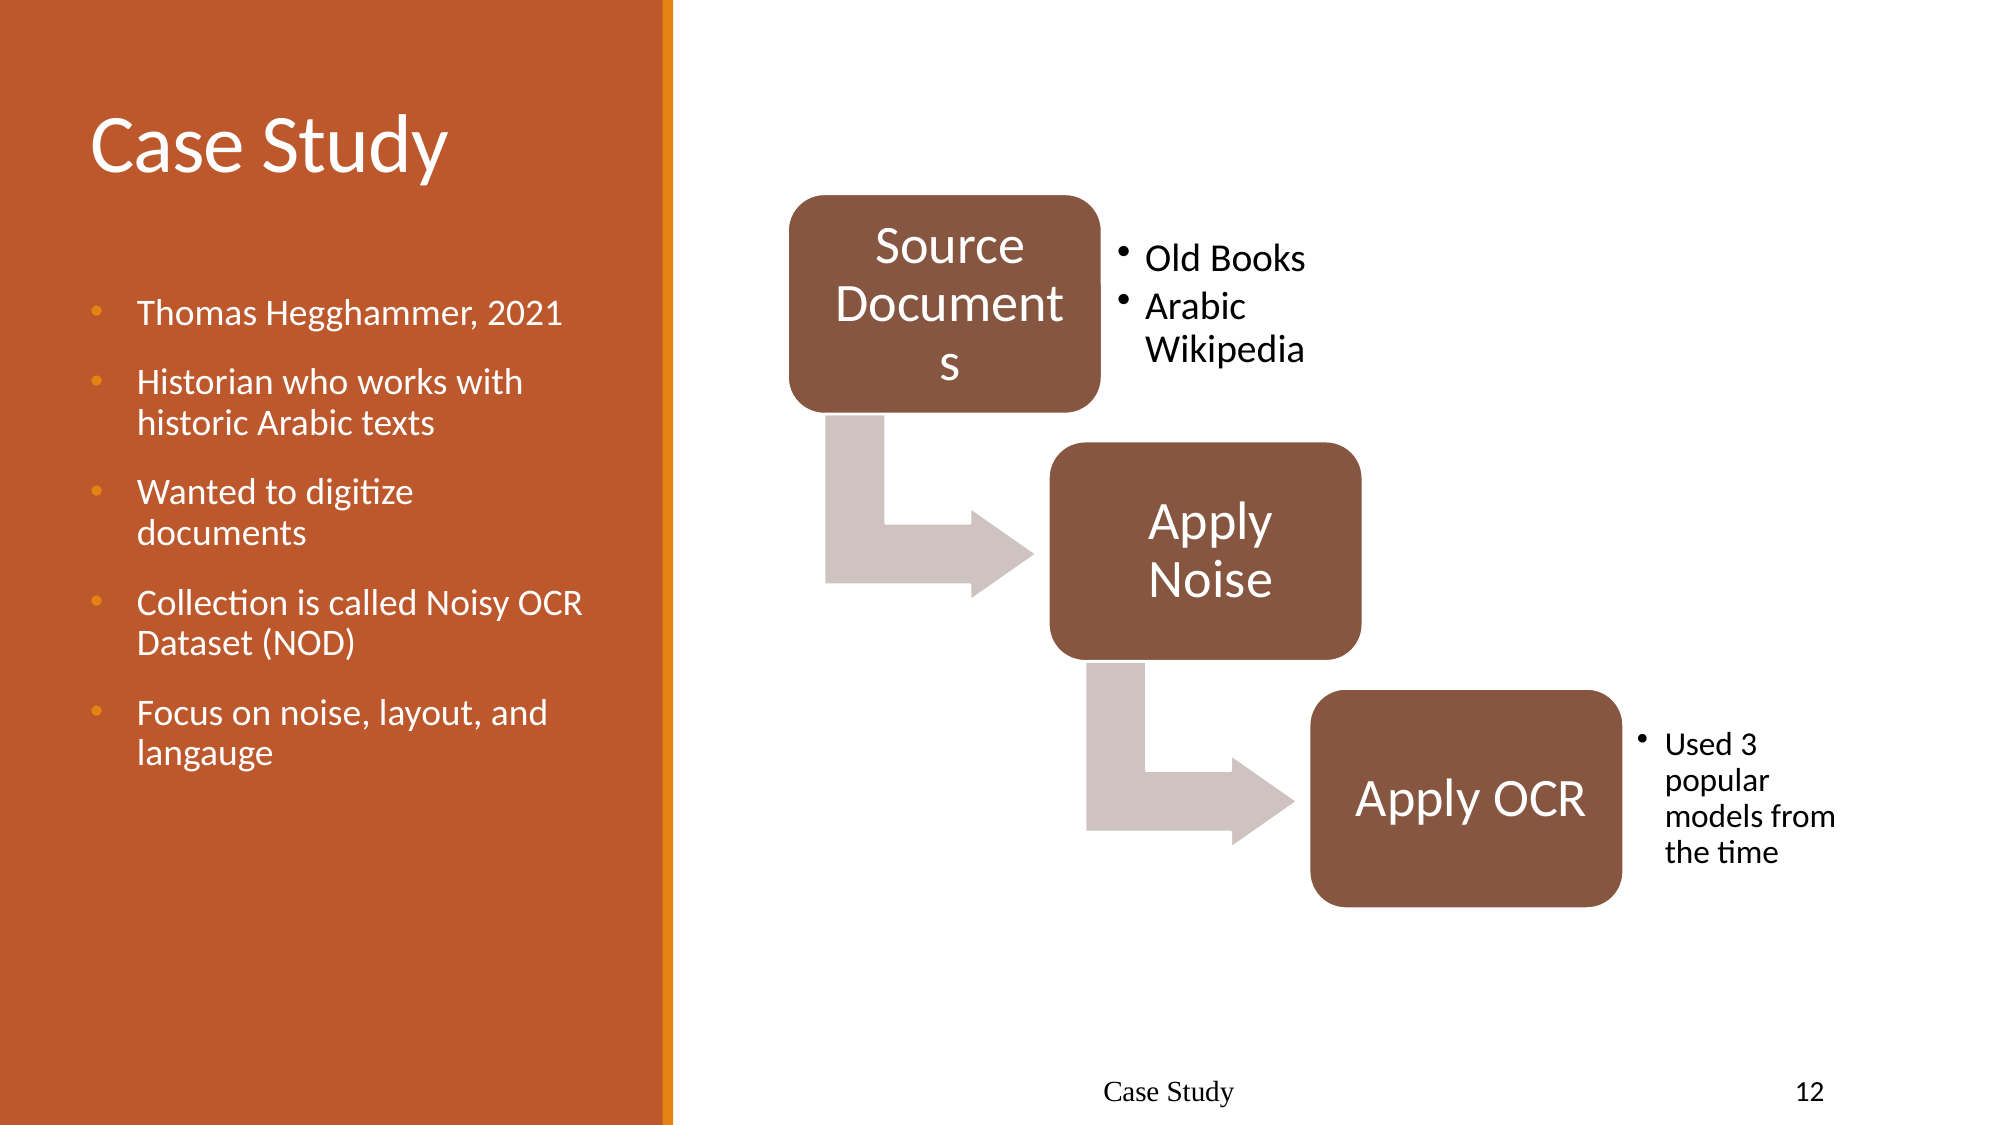

# Case Study
Source Documents
Old Books
Arabic Wikipedia
Apply Noise
Apply OCR
Used 3 popular models from the time
Thomas Hegghammer, 2021
Historian who works with historic Arabic texts
Wanted to digitize documents
Collection is called Noisy OCR Dataset (NOD)
Focus on noise, layout, and langauge
Case Study
12